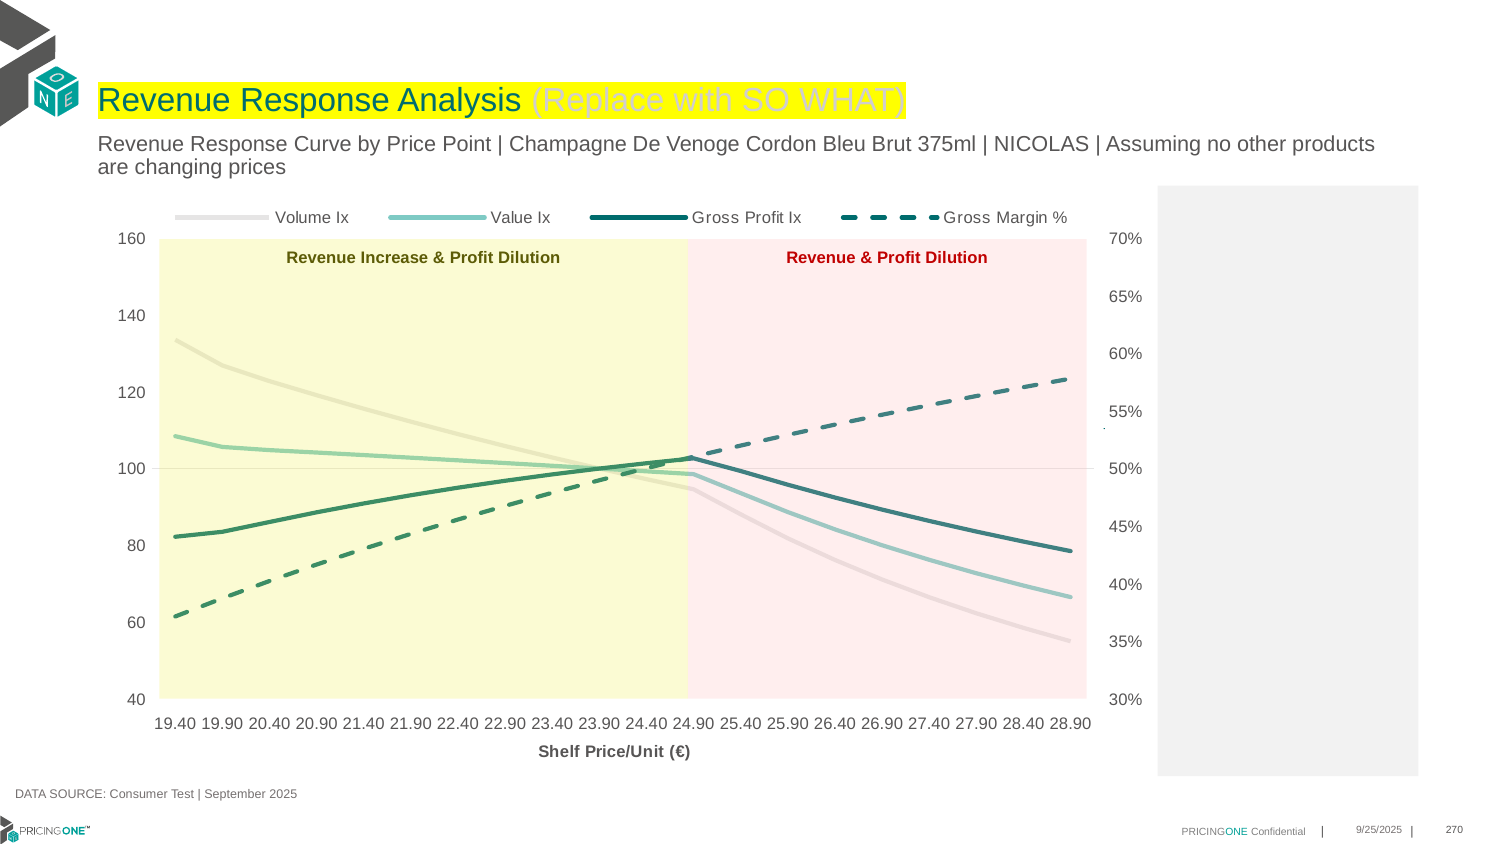

# Revenue Response Analysis (Replace with SO WHAT)

Revenue Response Curve by Price Point | Champagne De Venoge Cordon Bleu Brut 375ml | NICOLAS | Assuming no other products are changing prices

### Chart:

| Category | Volume Ix | Value Ix | Gross Profit Ix | Gross Margin % |
|---|---|---|---|---|
| 19.40 | 133.55538863002002 | 108.42975344058077 | 82.21960958298729 | 0.3715061751846771 |
| 19.90 | 126.84955854395119 | 105.63762295699549 | 83.50893259642864 | 0.38729747731571557 |
| 20.40 | 122.76918621821349 | 104.8056889146342 | 86.06600995976774 | 0.40231469600895775 |
| 20.90 | 119.09898744478093 | 104.16186835021837 | 88.57961833055303 | 0.416613387491997 |
| 21.40 | 115.58087956922446 | 103.50085969699485 | 90.89934083549011 | 0.4302439158216232 |
| 21.90 | 112.20658634764149 | 102.82461320509945 | 93.03780190896111 | 0.44325204559738535 |
| 22.40 | 108.96836617374719 | 102.13488825689423 | 95.00667825187114 | 0.45567945529387205 |
| 22.90 | 105.85897575459231 | 101.43327446626114 | 96.81677977844704 | 0.4675641833442243 |
| 23.40 | 102.87163599124409 | 100.72121037414735 | 98.47812336565478 | 0.47894101703345027 |
| 23.90 | 100.0 | 100.0 | 100.0 | 0.4898418325766836 |
| 24.40 | 97.23812319695075 | 99.27082748465347 | 101.39103588116991 | 0.5002958933845384 |
| 24.90 | 94.58043535952598 | 98.53477003752802 | 102.65924800563127 | 0.510330112392881 |
| 25.40 | 88.06639076830021 | 93.59229256553606 | 99.34999083946671 | 0.5199692834087691 |
| 25.90 | 81.80180110247686 | 88.64759590053868 | 95.77639157055357 | 0.5292362856595652 |
| 26.40 | 76.16636020482132 | 84.13544672573929 | 92.43118684923985 | 0.5381522650978309 |
| 26.90 | 71.07966439196093 | 80.0048876011062 | 89.29397973279846 | 0.5467367954863471 |
| 27.40 | 66.47317180769349 | 76.21182173122857 | 86.34604558384757 | 0.5550080218460852 |
| 27.90 | 62.2883319658874 | 72.71807215796052 | 83.57035555048874 | 0.562982788479668 |
| 28.40 | 58.4750089020199 | 69.49055469824398 | 80.95152720322612 | 0.5706767534712232 |
| 28.90 | 54.99015715557965 | 66.50055837455353 | 78.47573191272078 | 0.5781044913004407 |
Revenue Increase & Profit Dilution
Revenue & Profit Dilution

DATA SOURCE: Consumer Test | September 2025

9/25/2025
270